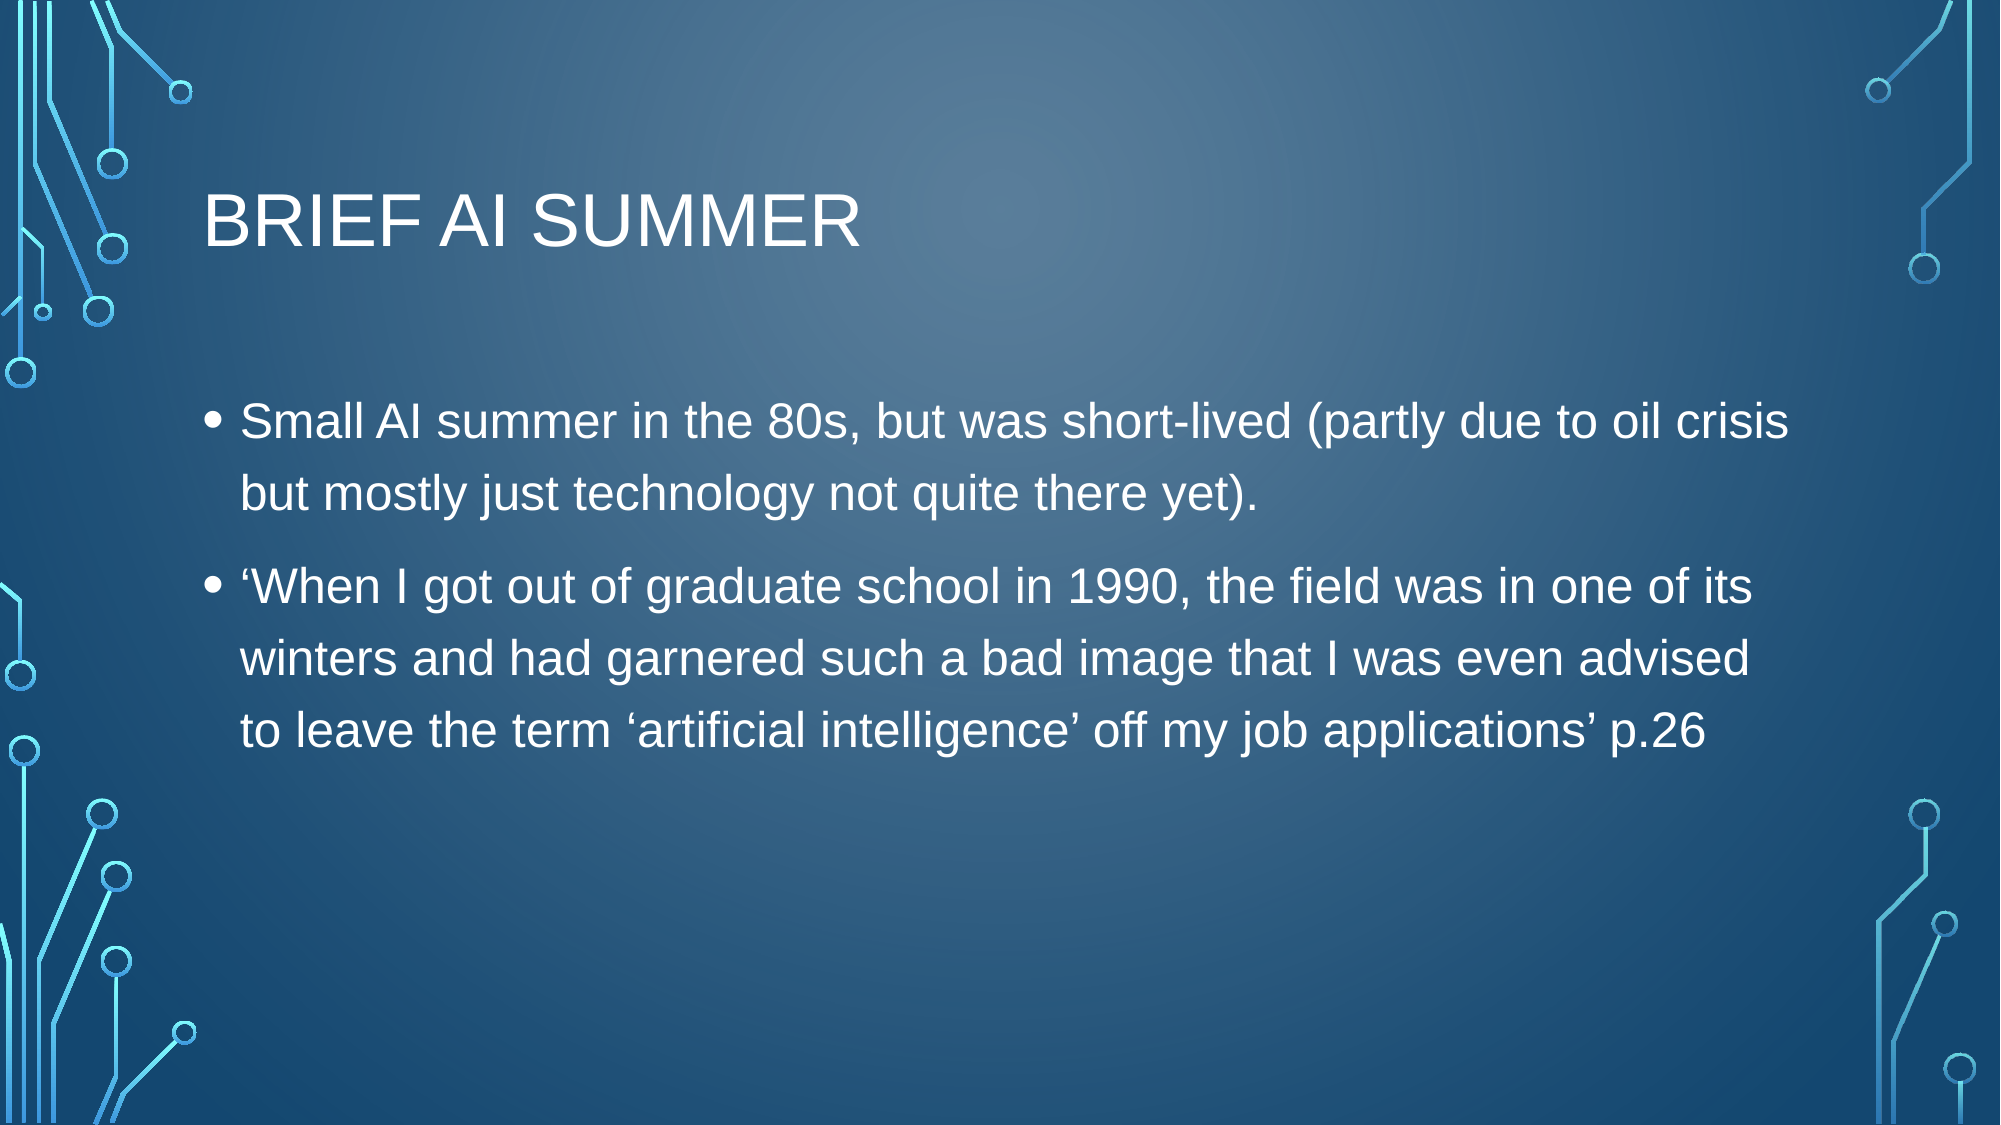

# Brief AI SUMMER
Small AI summer in the 80s, but was short-lived (partly due to oil crisis but mostly just technology not quite there yet).
‘When I got out of graduate school in 1990, the field was in one of its winters and had garnered such a bad image that I was even advised to leave the term ‘artificial intelligence’ off my job applications’ p.26